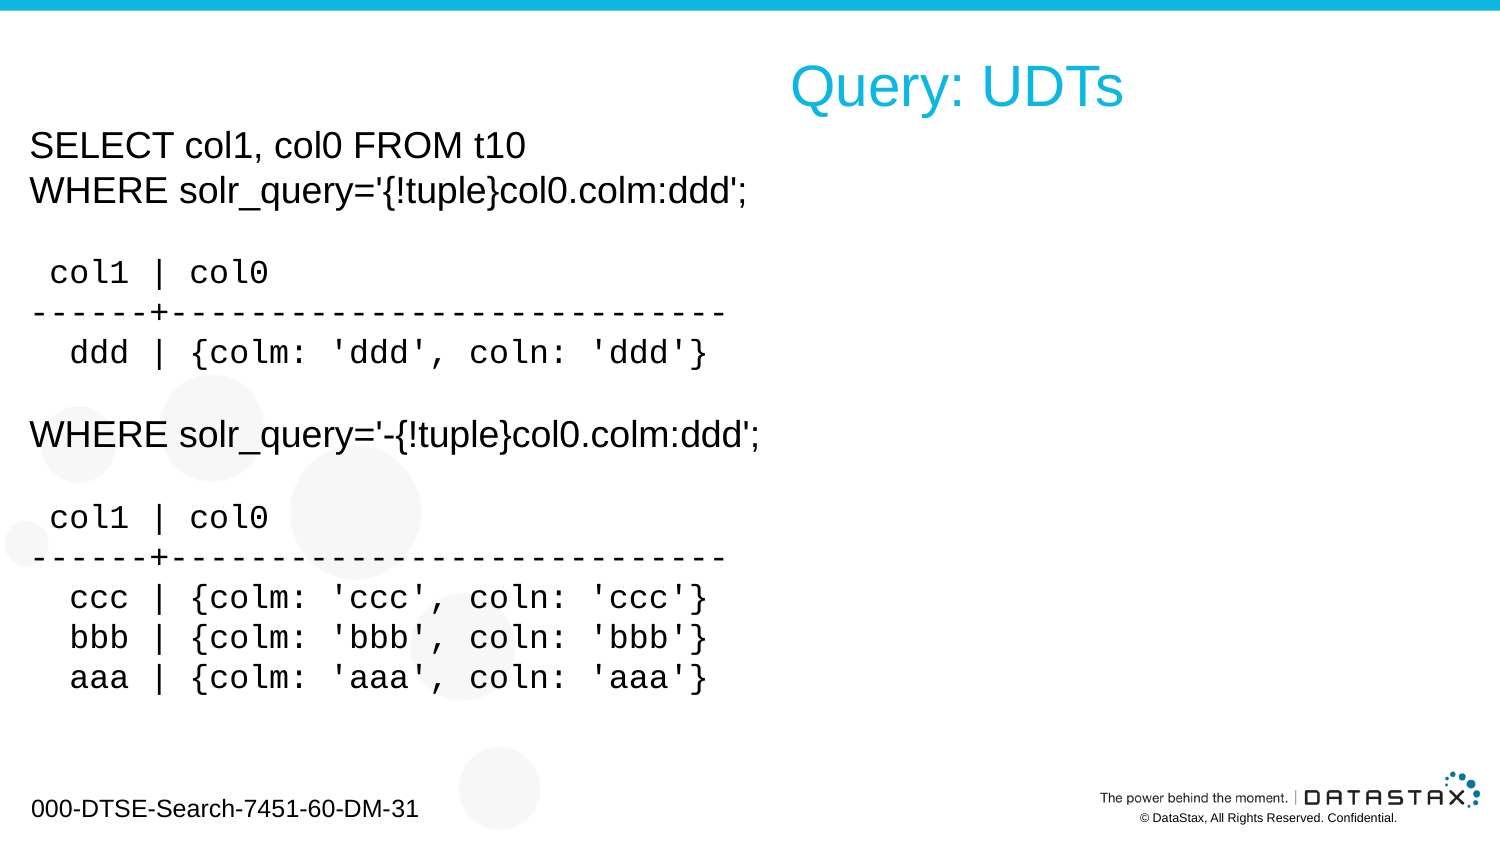

# Query: UDTs
SELECT col1, col0 FROM t10
WHERE solr_query='{!tuple}col0.colm:ddd';

 col1 | col0
------+----------------------------
  ddd | {colm: 'ddd', coln: 'ddd'}

WHERE solr_query='-{!tuple}col0.colm:ddd';

 col1 | col0
------+----------------------------
  ccc | {colm: 'ccc', coln: 'ccc'}
  bbb | {colm: 'bbb', coln: 'bbb'}
  aaa | {colm: 'aaa', coln: 'aaa'}
000-DTSE-Search-7451-60-DM-31
© DataStax, All Rights Reserved. Confidential.